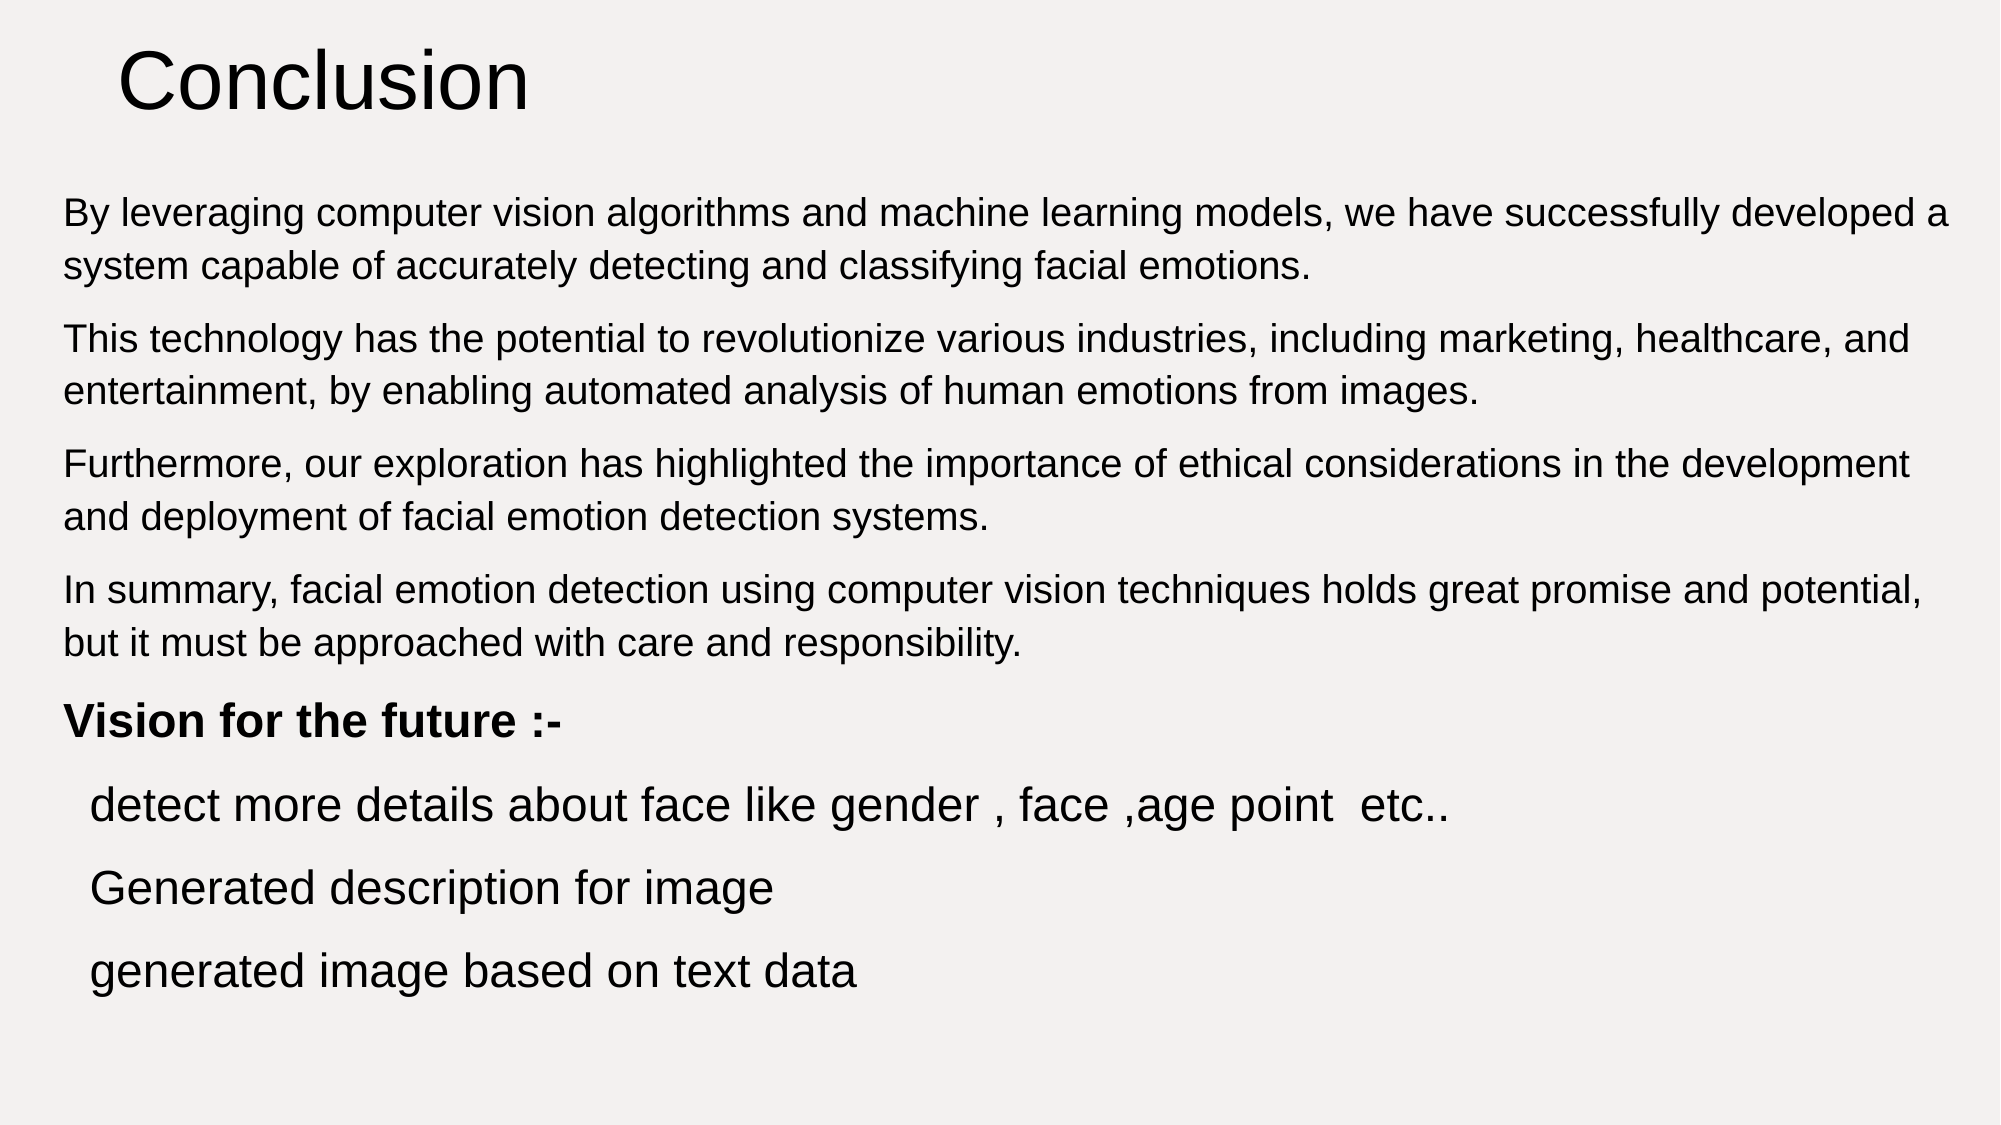

# Conclusion
By leveraging computer vision algorithms and machine learning models, we have successfully developed a system capable of accurately detecting and classifying facial emotions.
This technology has the potential to revolutionize various industries, including marketing, healthcare, and entertainment, by enabling automated analysis of human emotions from images.
Furthermore, our exploration has highlighted the importance of ethical considerations in the development and deployment of facial emotion detection systems.
In summary, facial emotion detection using computer vision techniques holds great promise and potential, but it must be approached with care and responsibility.
Vision for the future :-
  detect more details about face like gender , face ,age point  etc..
  Generated description for image
  generated image based on text data